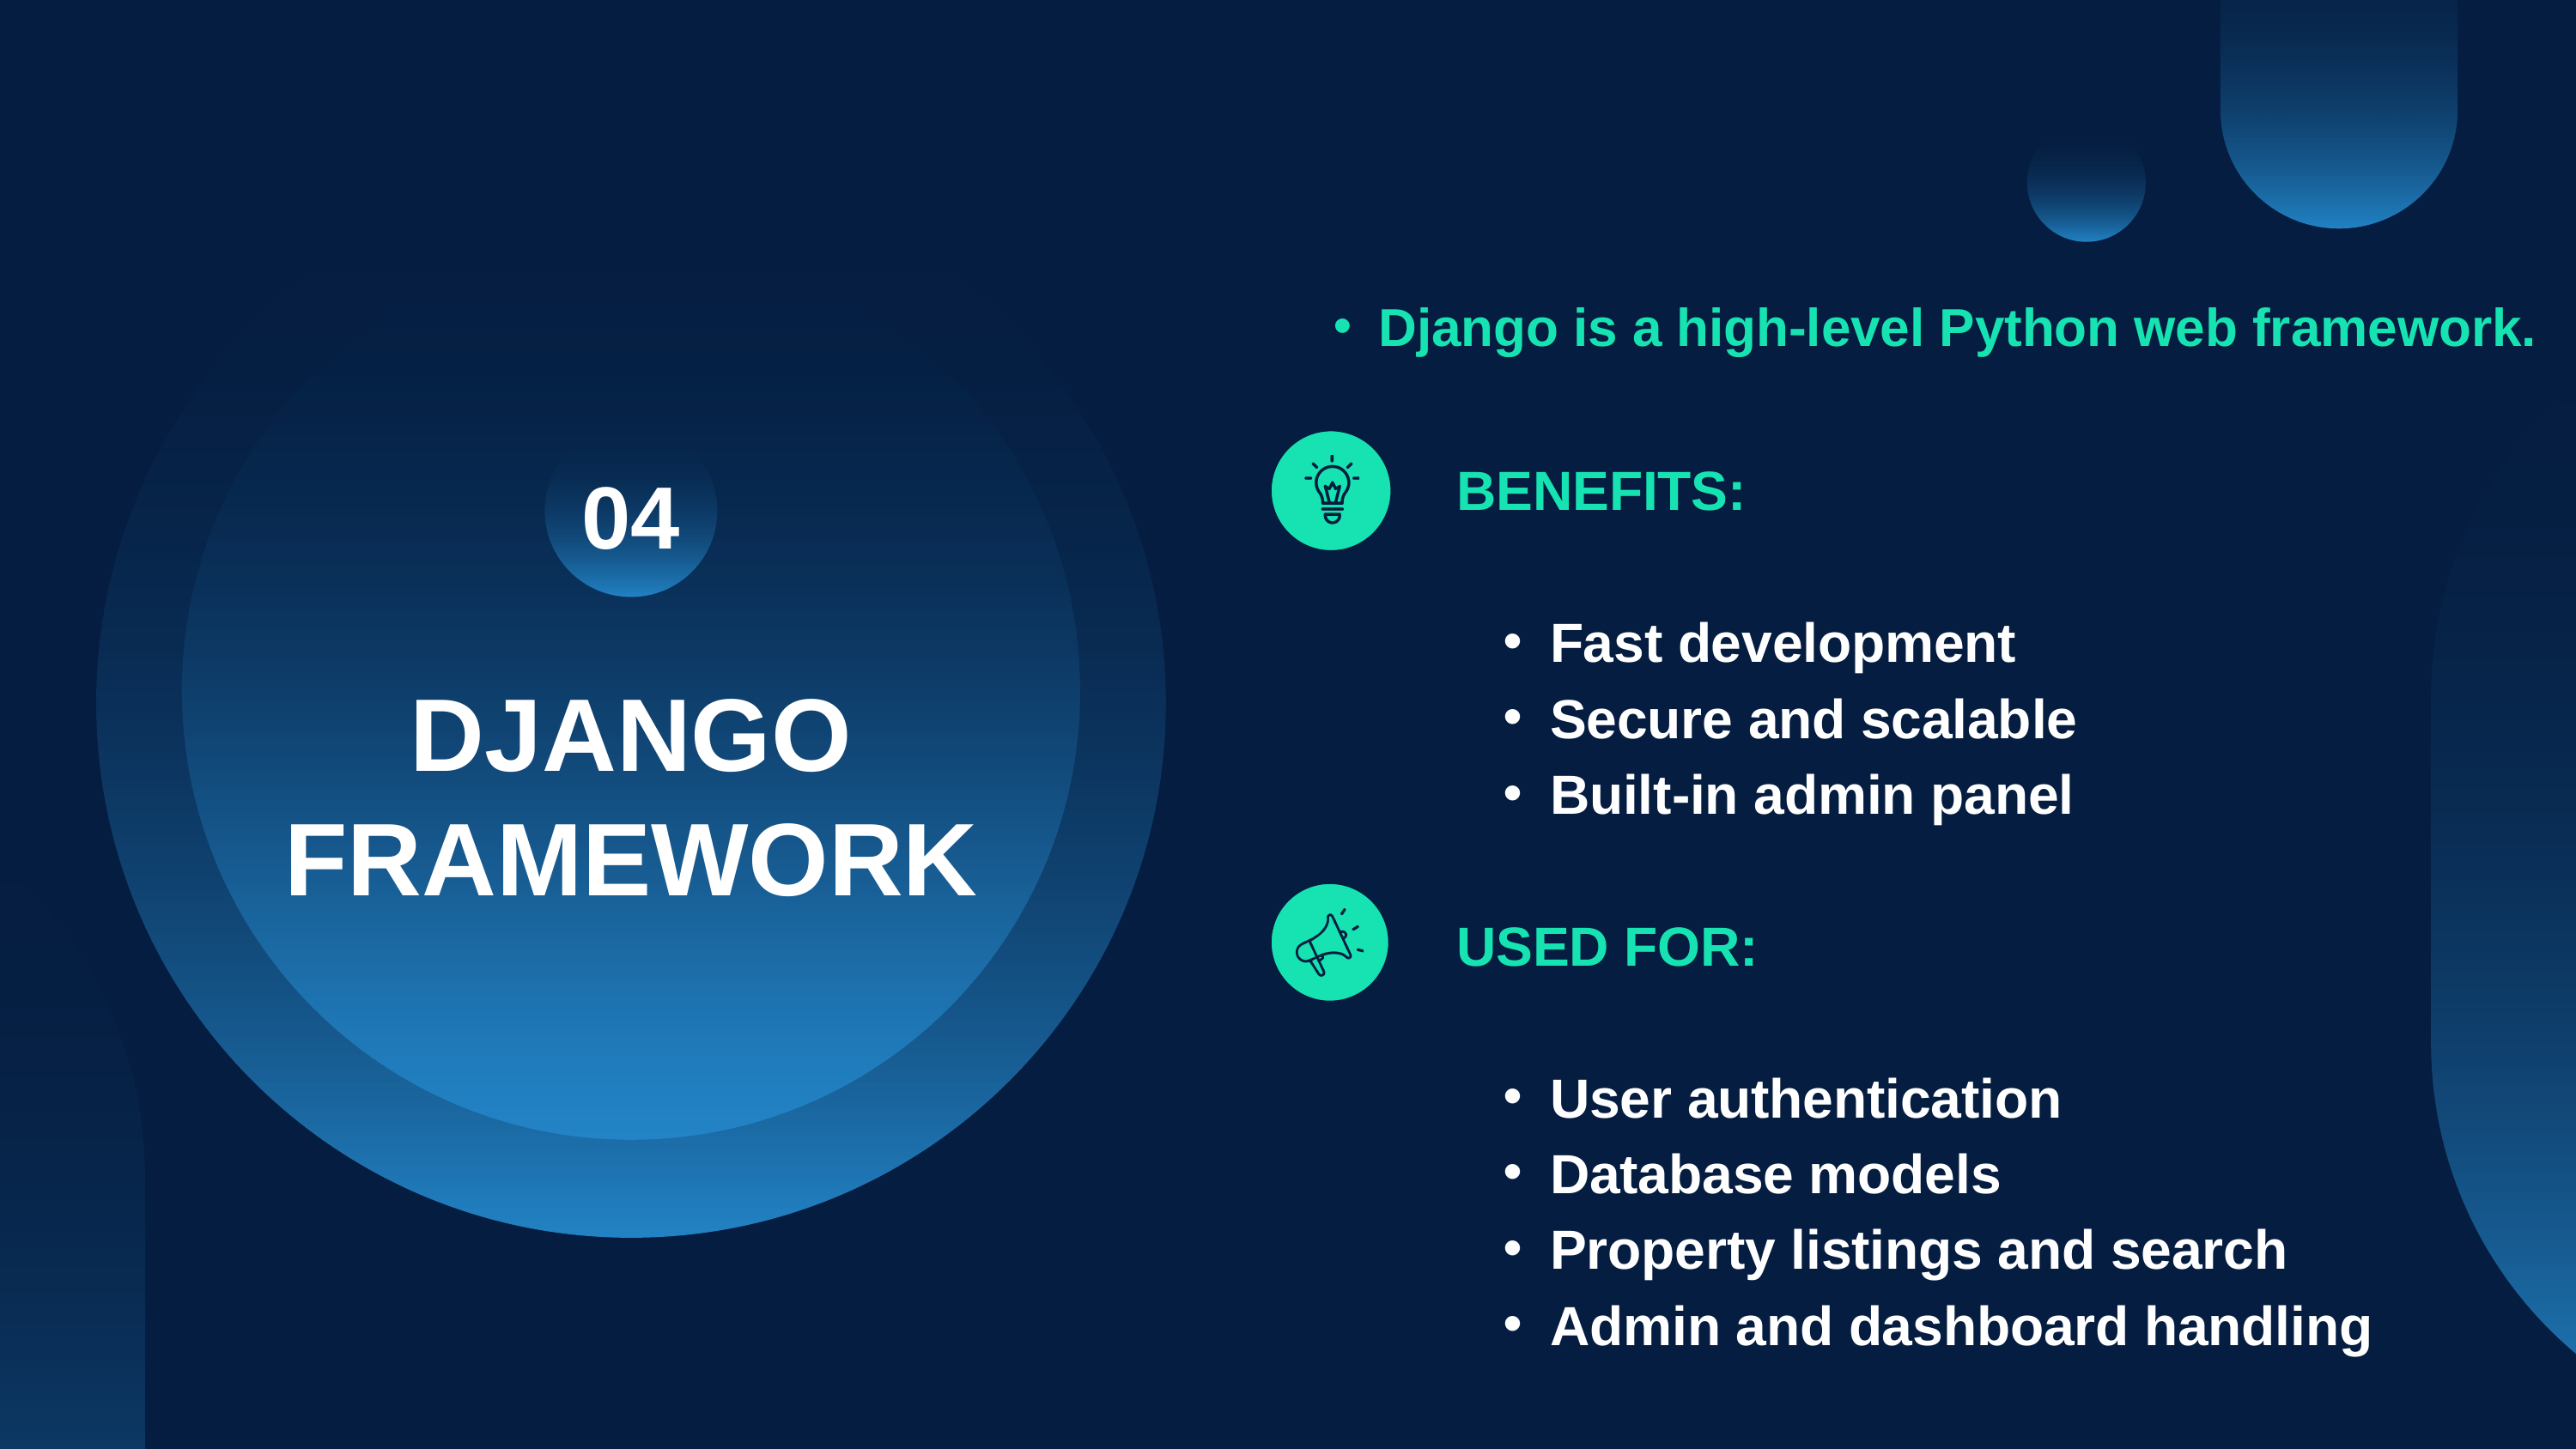

Django is a high-level Python web framework.

04
BENEFITS:

Fast development
Secure and scalable
Built-in admin panel

USED FOR:

User authentication
Database models
Property listings and search
Admin and dashboard handling

DJANGO FRAMEWORK